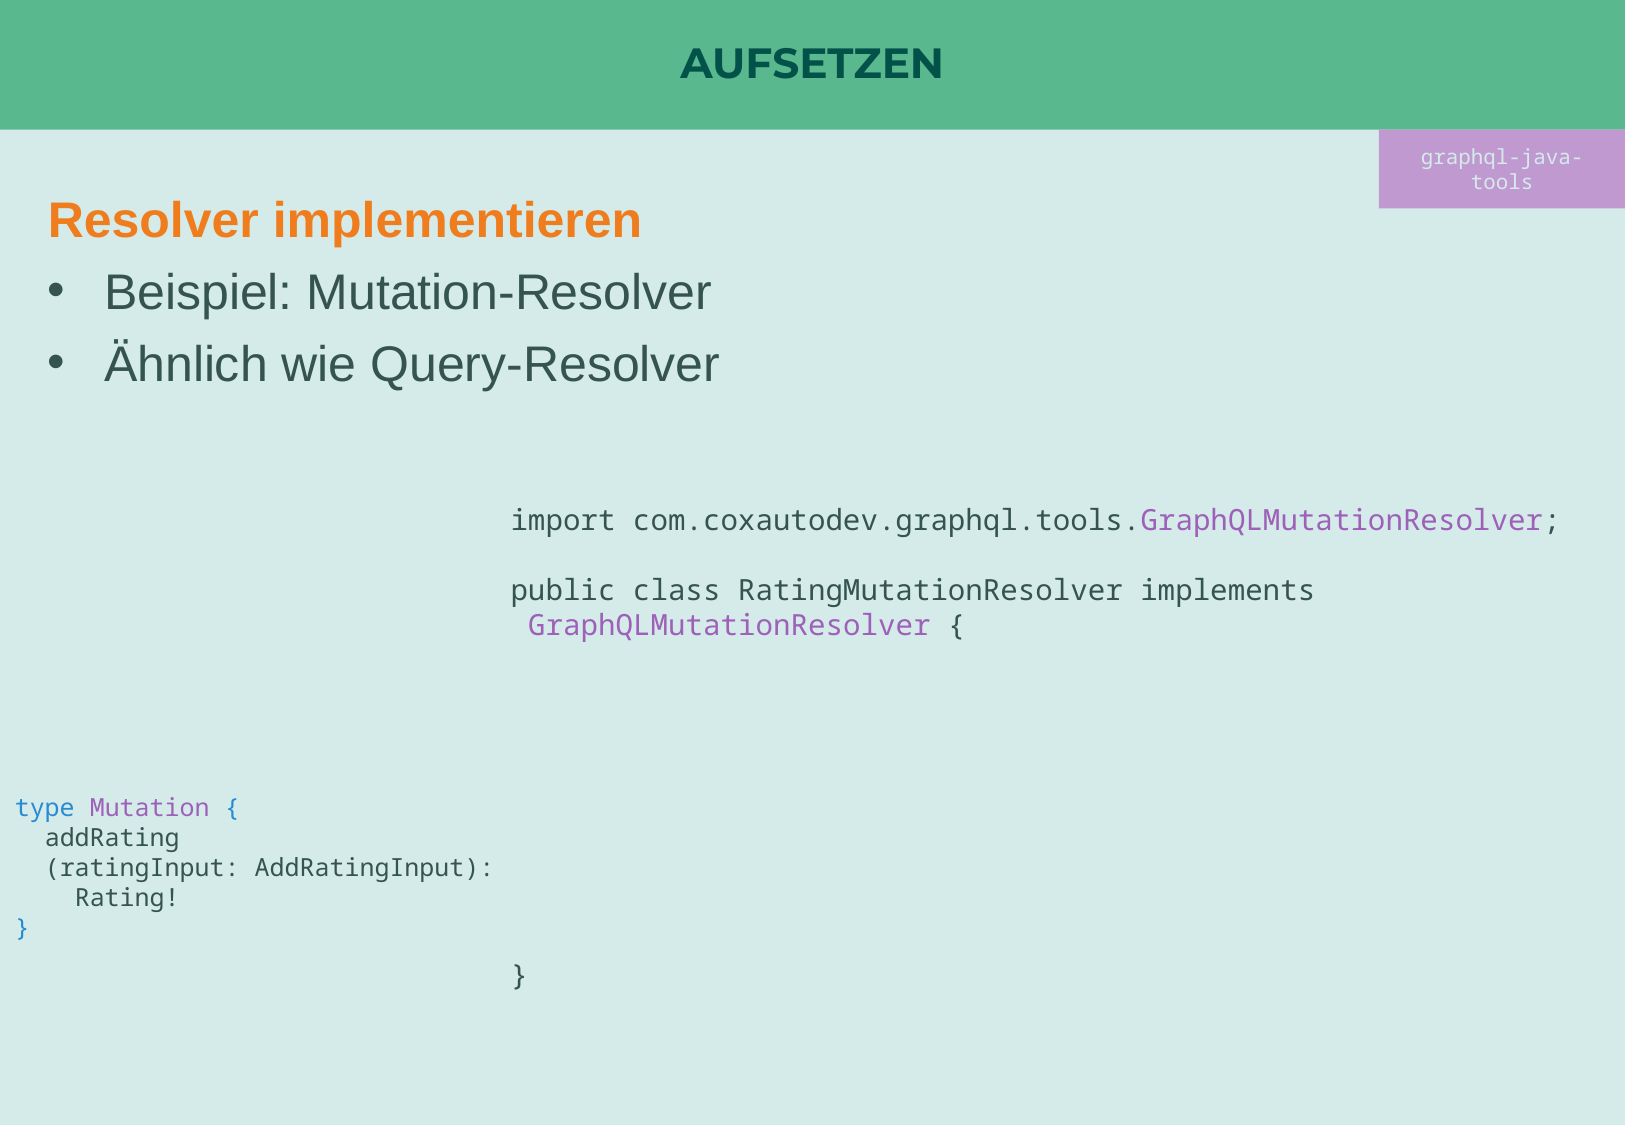

type Query {
 beer: [Beer!]!
 beer(beerId: ID!): Beer
 allBeers: [Beer!]! @deprecated(reason: "Use 'beer' field")
}

# Aufsetzen
graphql-java-tools
Resolver implementieren
Beispiel: Mutation-Resolver
Ähnlich wie Query-Resolver
import com.coxautodev.graphql.tools.GraphQLMutationResolver;

public class RatingMutationResolver implements
 GraphQLMutationResolver {

}
type Mutation {
  addRating
  (ratingInput: AddRatingInput):
    Rating!
}
graphql-java-servlet
graphql-spring-boot-starter
graphql-java